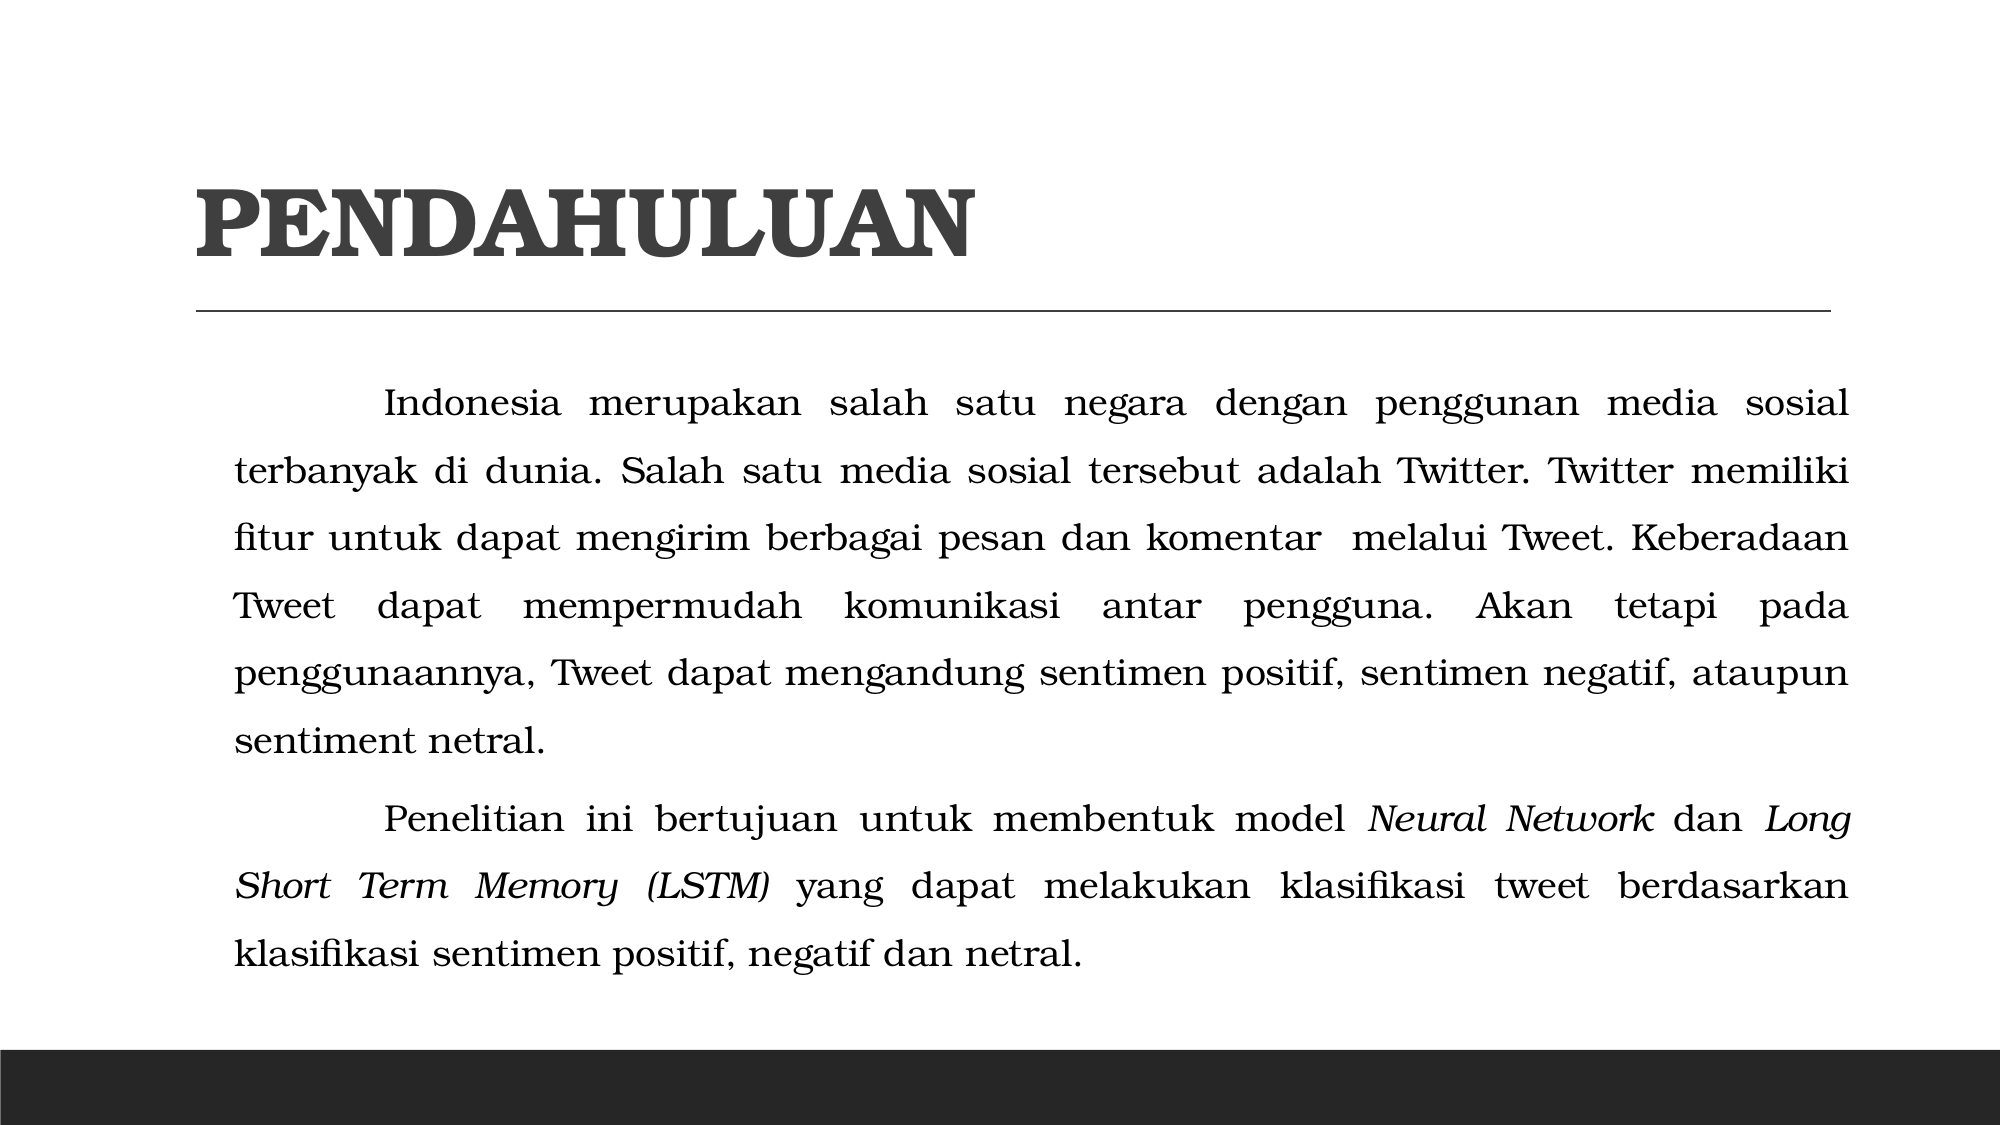

# PENDAHULUAN
	Indonesia merupakan salah satu negara dengan penggunan media sosial terbanyak di dunia. Salah satu media sosial tersebut adalah Twitter. Twitter memiliki fitur untuk dapat mengirim berbagai pesan dan komentar  melalui Tweet. Keberadaan Tweet dapat mempermudah komunikasi antar pengguna. Akan tetapi pada penggunaannya, Tweet dapat mengandung sentimen positif, sentimen negatif, ataupun sentiment netral.
	Penelitian ini bertujuan untuk membentuk model Neural Network dan Long Short Term Memory (LSTM) yang dapat melakukan klasifikasi tweet berdasarkan klasifikasi sentimen positif, negatif dan netral.